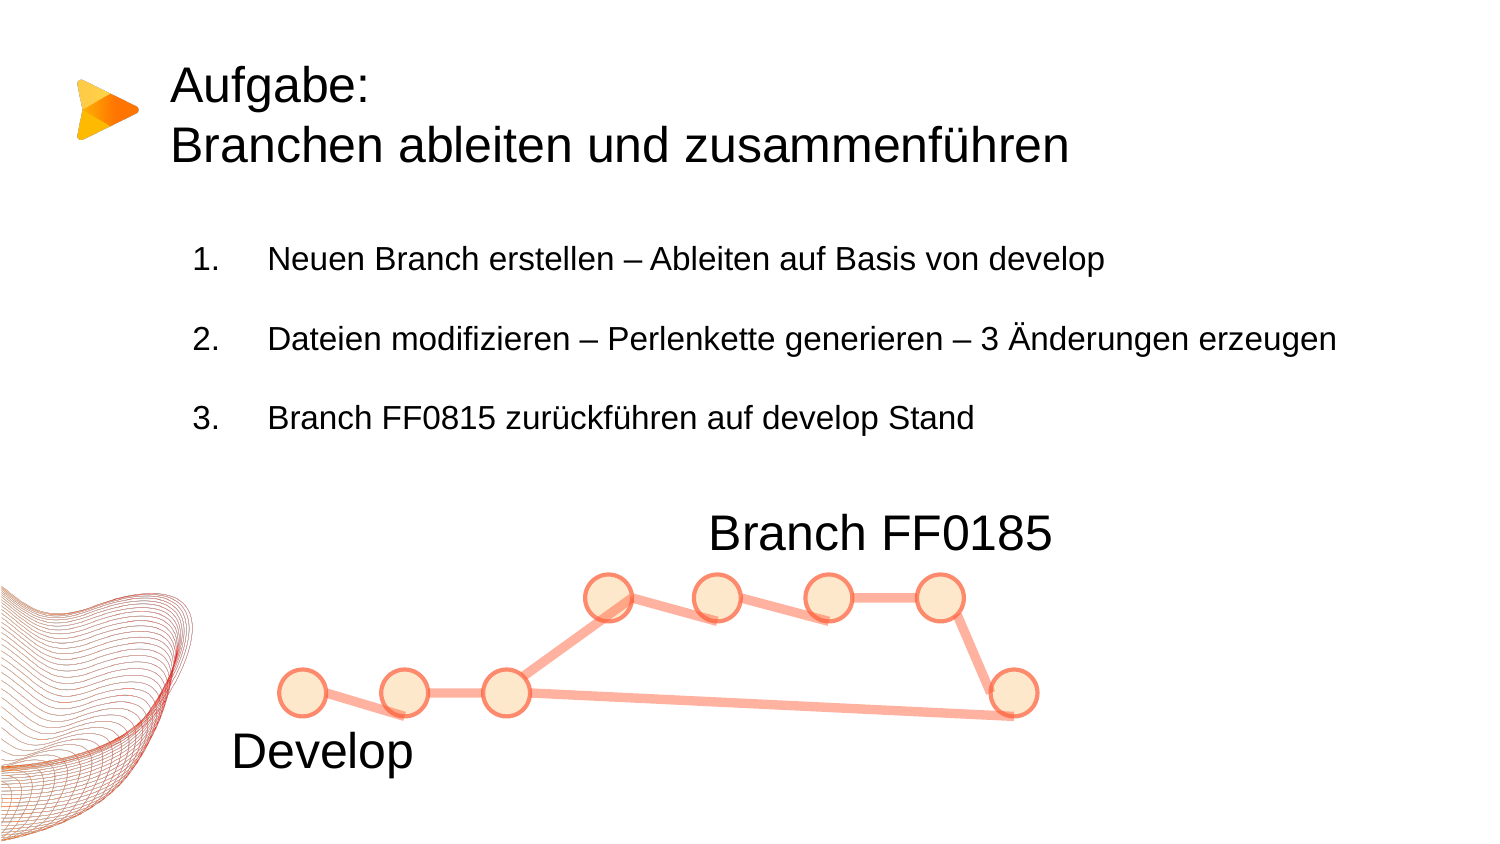

# Aufgabe: Branchen ableiten und zusammenführen
Neuen Branch erstellen – Ableiten auf Basis von develop

Dateien modifizieren – Perlenkette generieren – 3 Änderungen erzeugen

Branch FF0815 zurückführen auf develop Stand
Branch FF0185

Develop